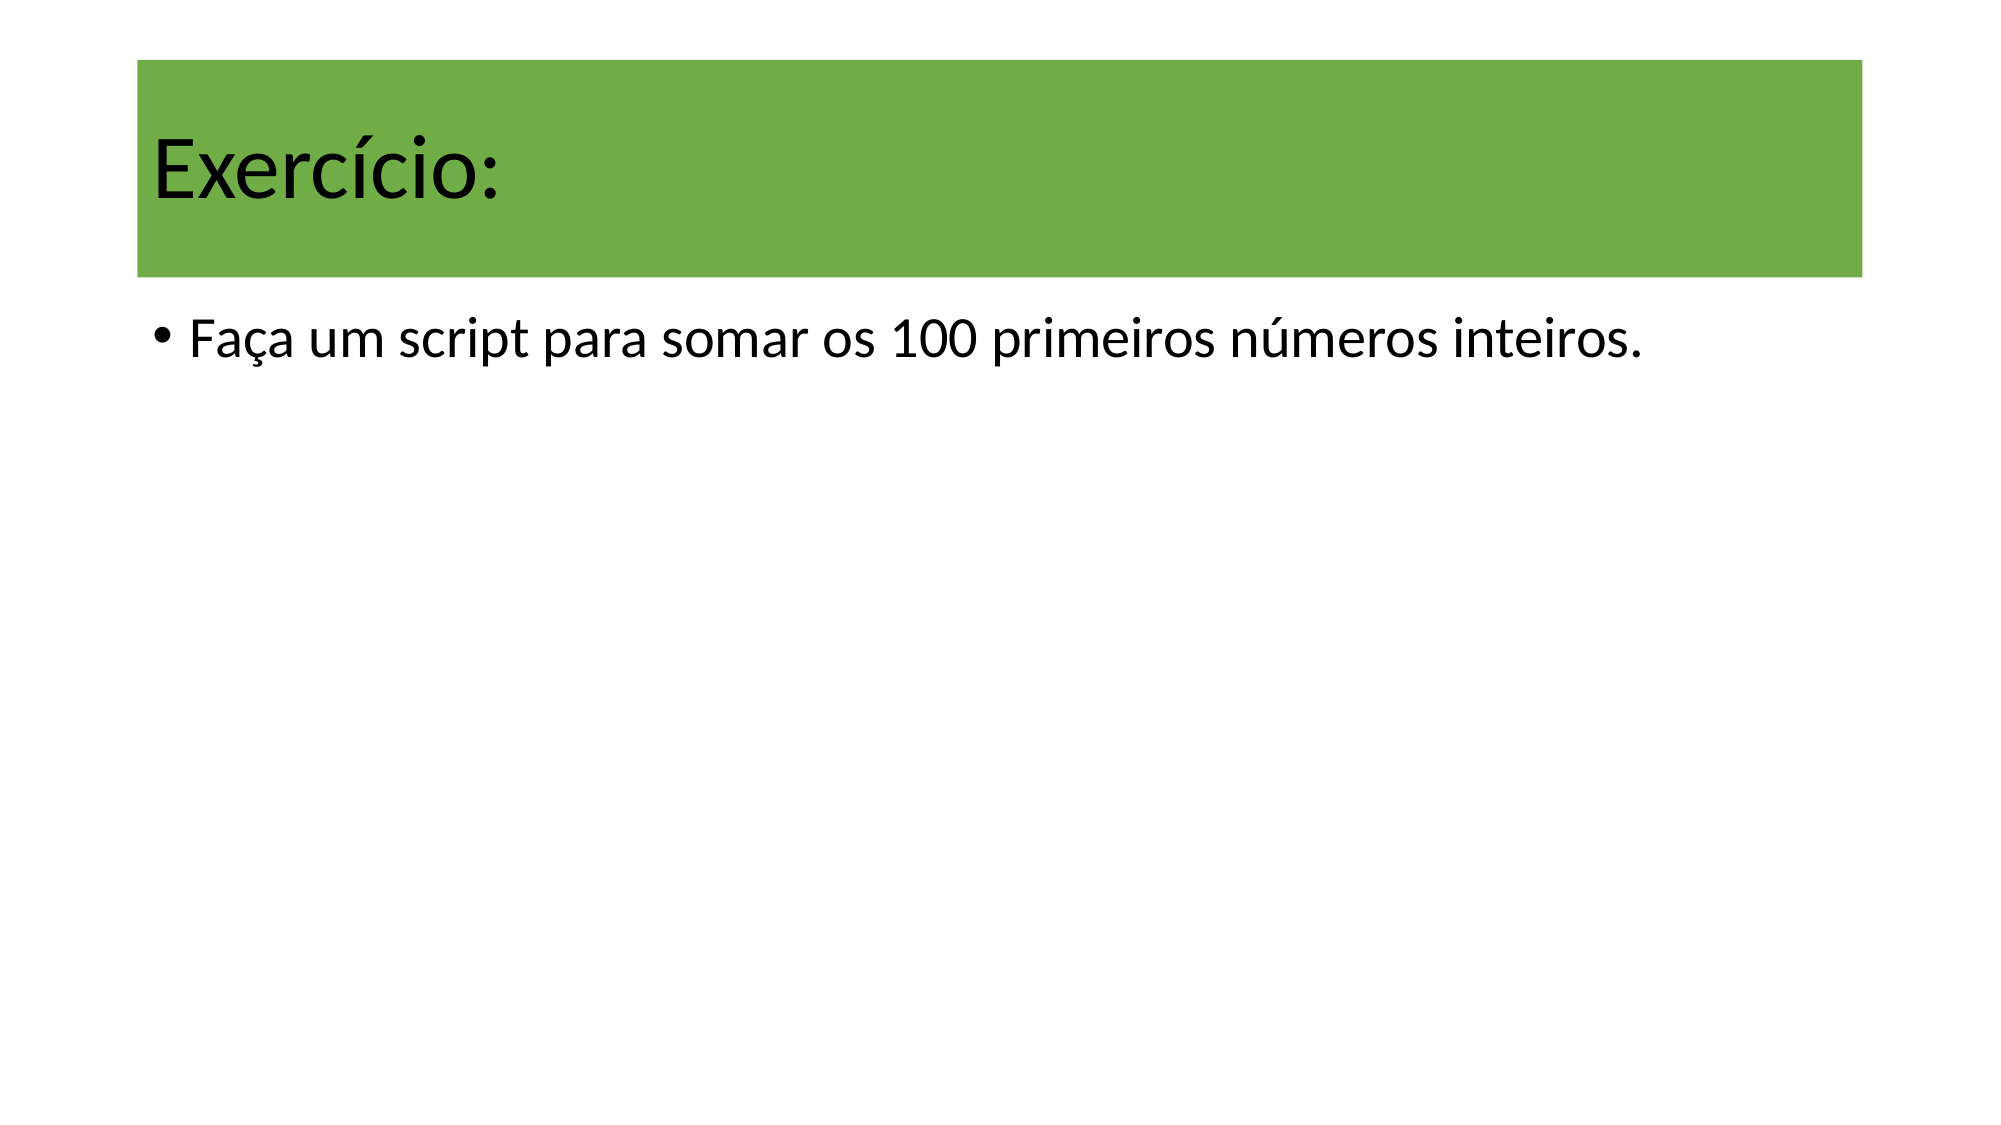

# Exercício:
Faça um script para somar os 100 primeiros números inteiros.